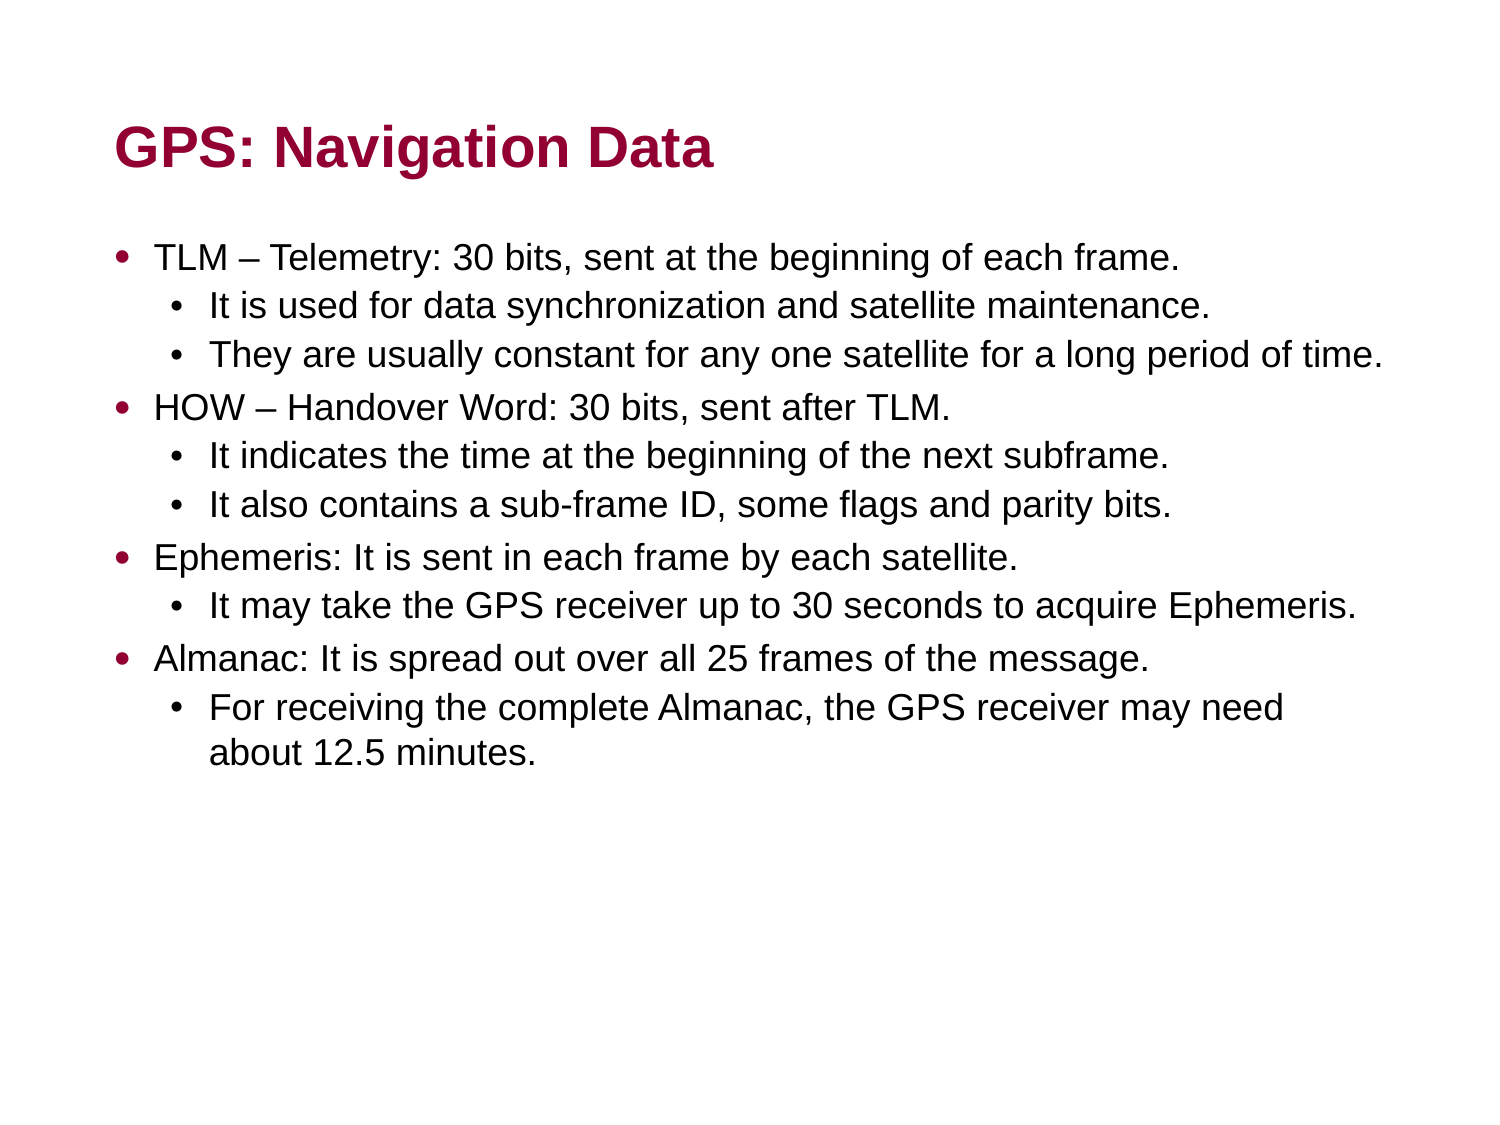

# GPS: Navigation Data
TLM – Telemetry: 30 bits, sent at the beginning of each frame.
It is used for data synchronization and satellite maintenance.
They are usually constant for any one satellite for a long period of time.
HOW – Handover Word: 30 bits, sent after TLM.
It indicates the time at the beginning of the next subframe.
It also contains a sub-frame ID, some flags and parity bits.
Ephemeris: It is sent in each frame by each satellite.
It may take the GPS receiver up to 30 seconds to acquire Ephemeris.
Almanac: It is spread out over all 25 frames of the message.
For receiving the complete Almanac, the GPS receiver may need about 12.5 minutes.
31